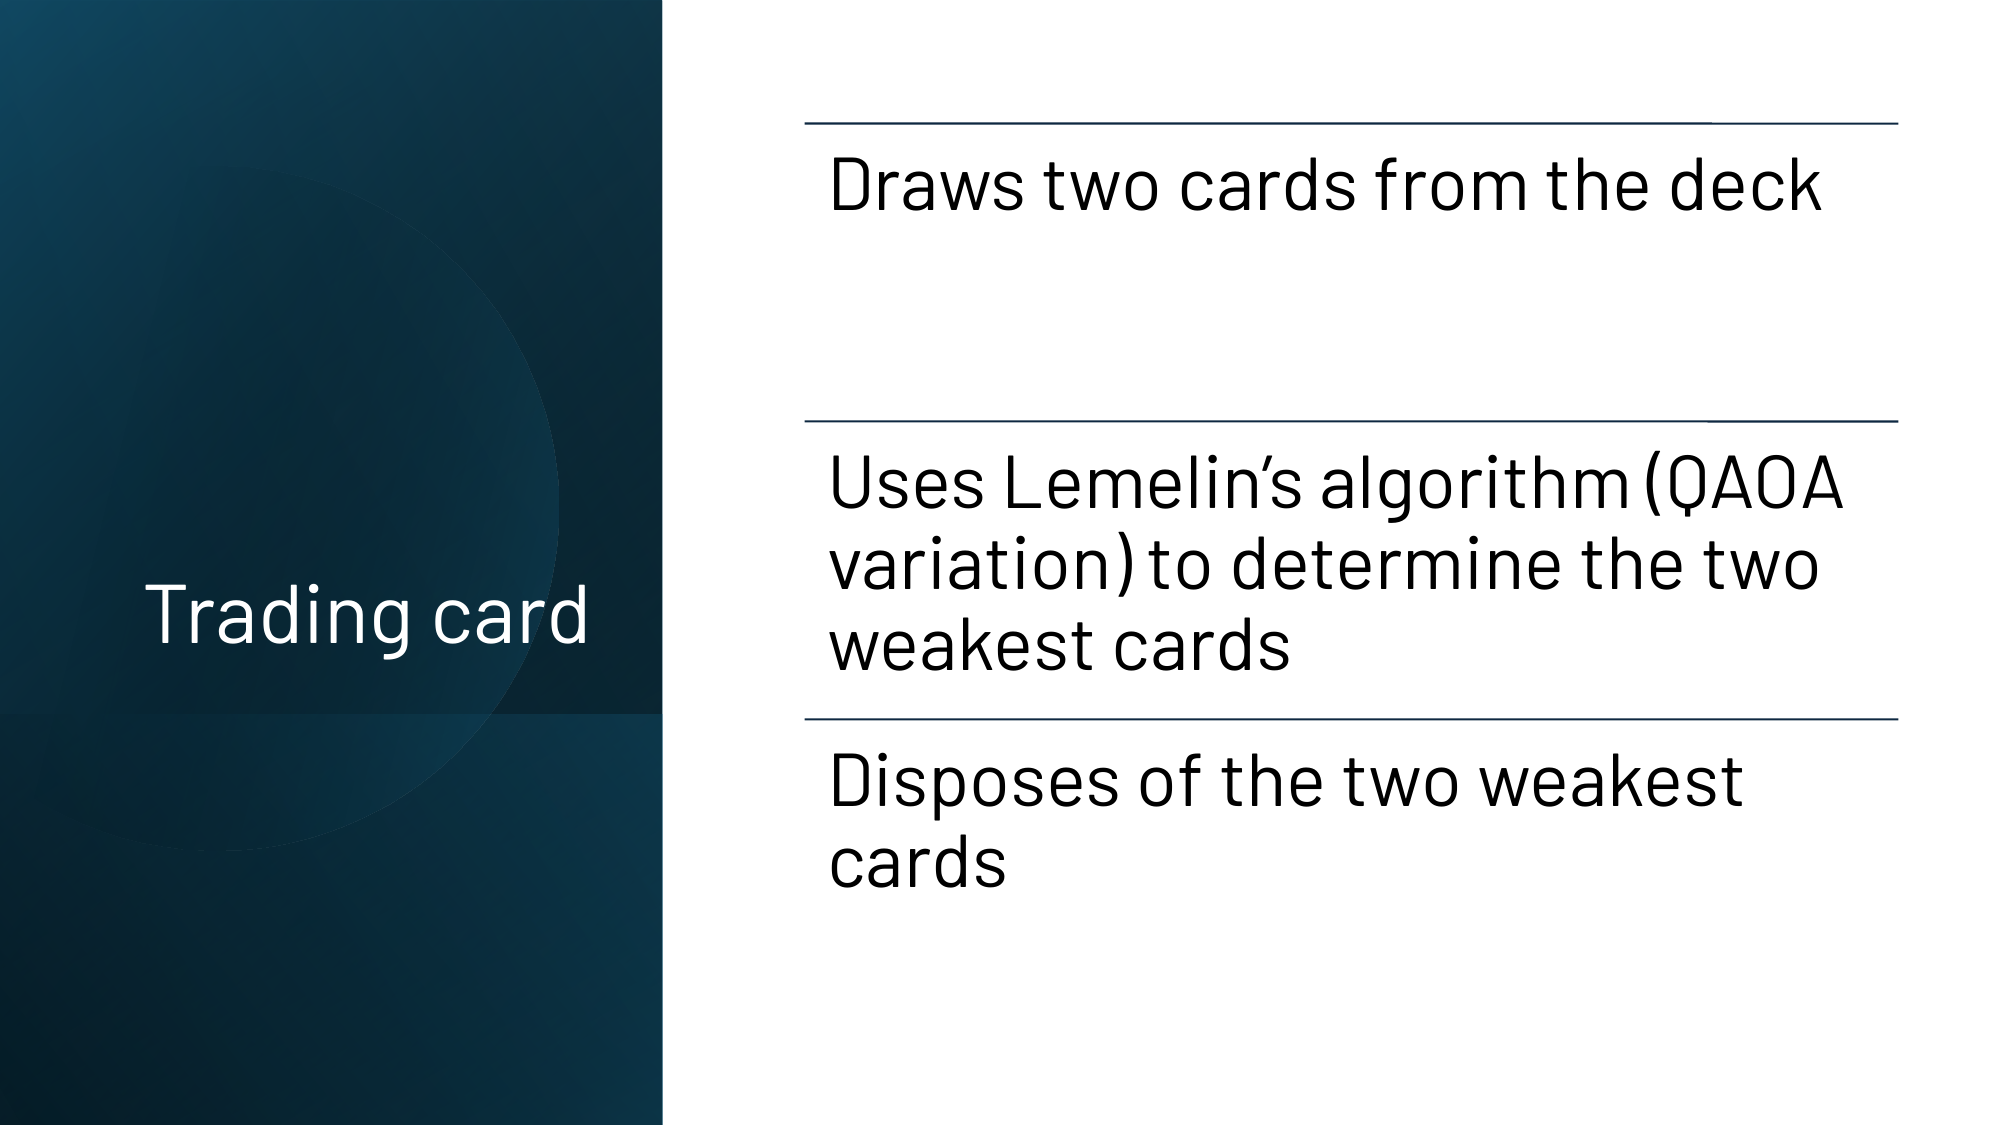

Draws two cards from the deck
Uses Lemelin’s algorithm (QAOA variation) to determine the two weakest cards
Disposes of the two weakest cards

# Trading card